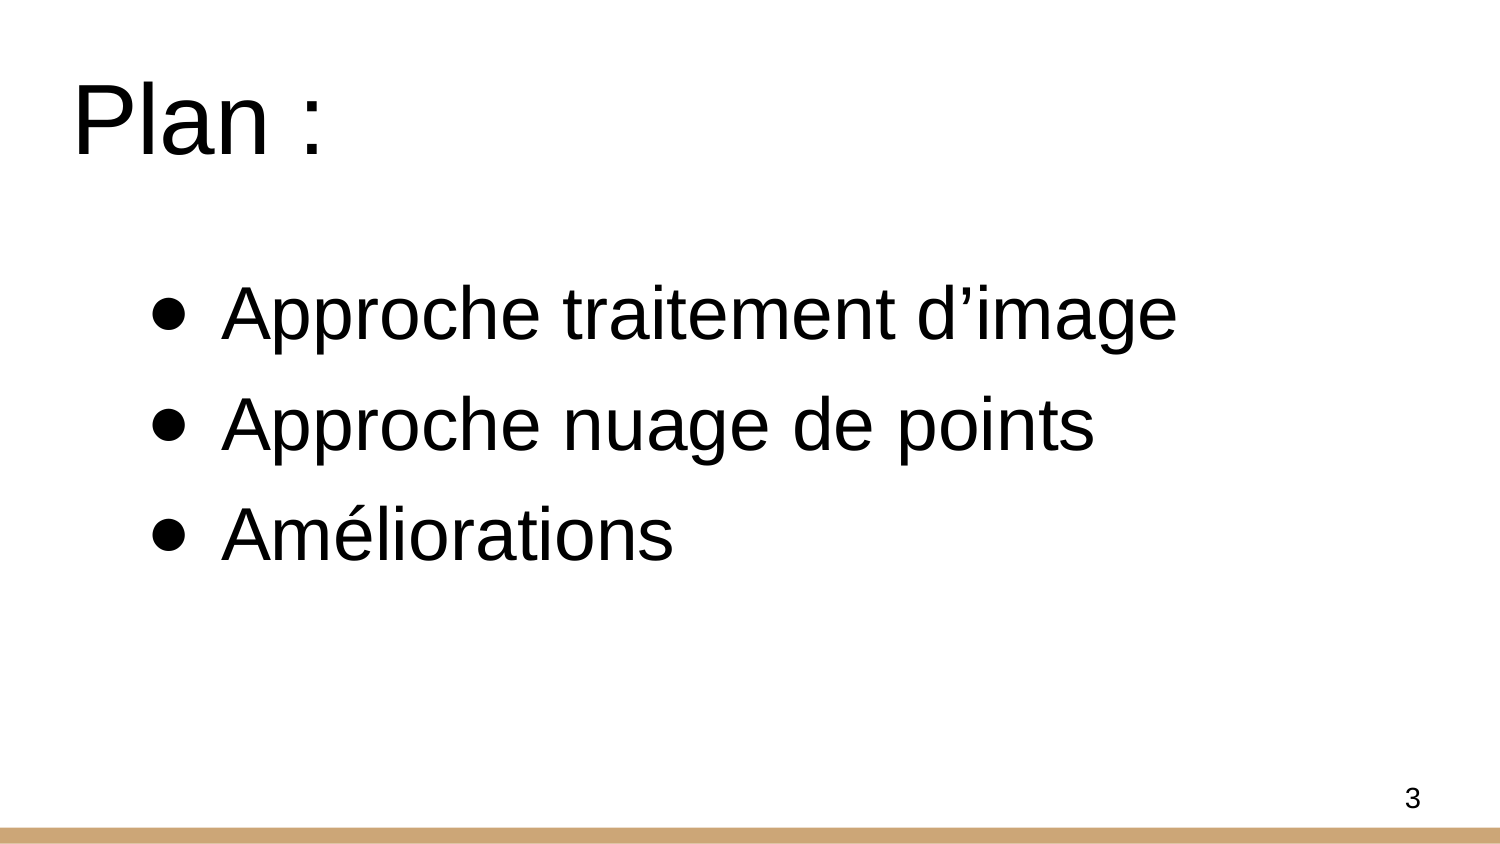

# Plan :

Approche traitement d’image
Approche nuage de points
Améliorations

3